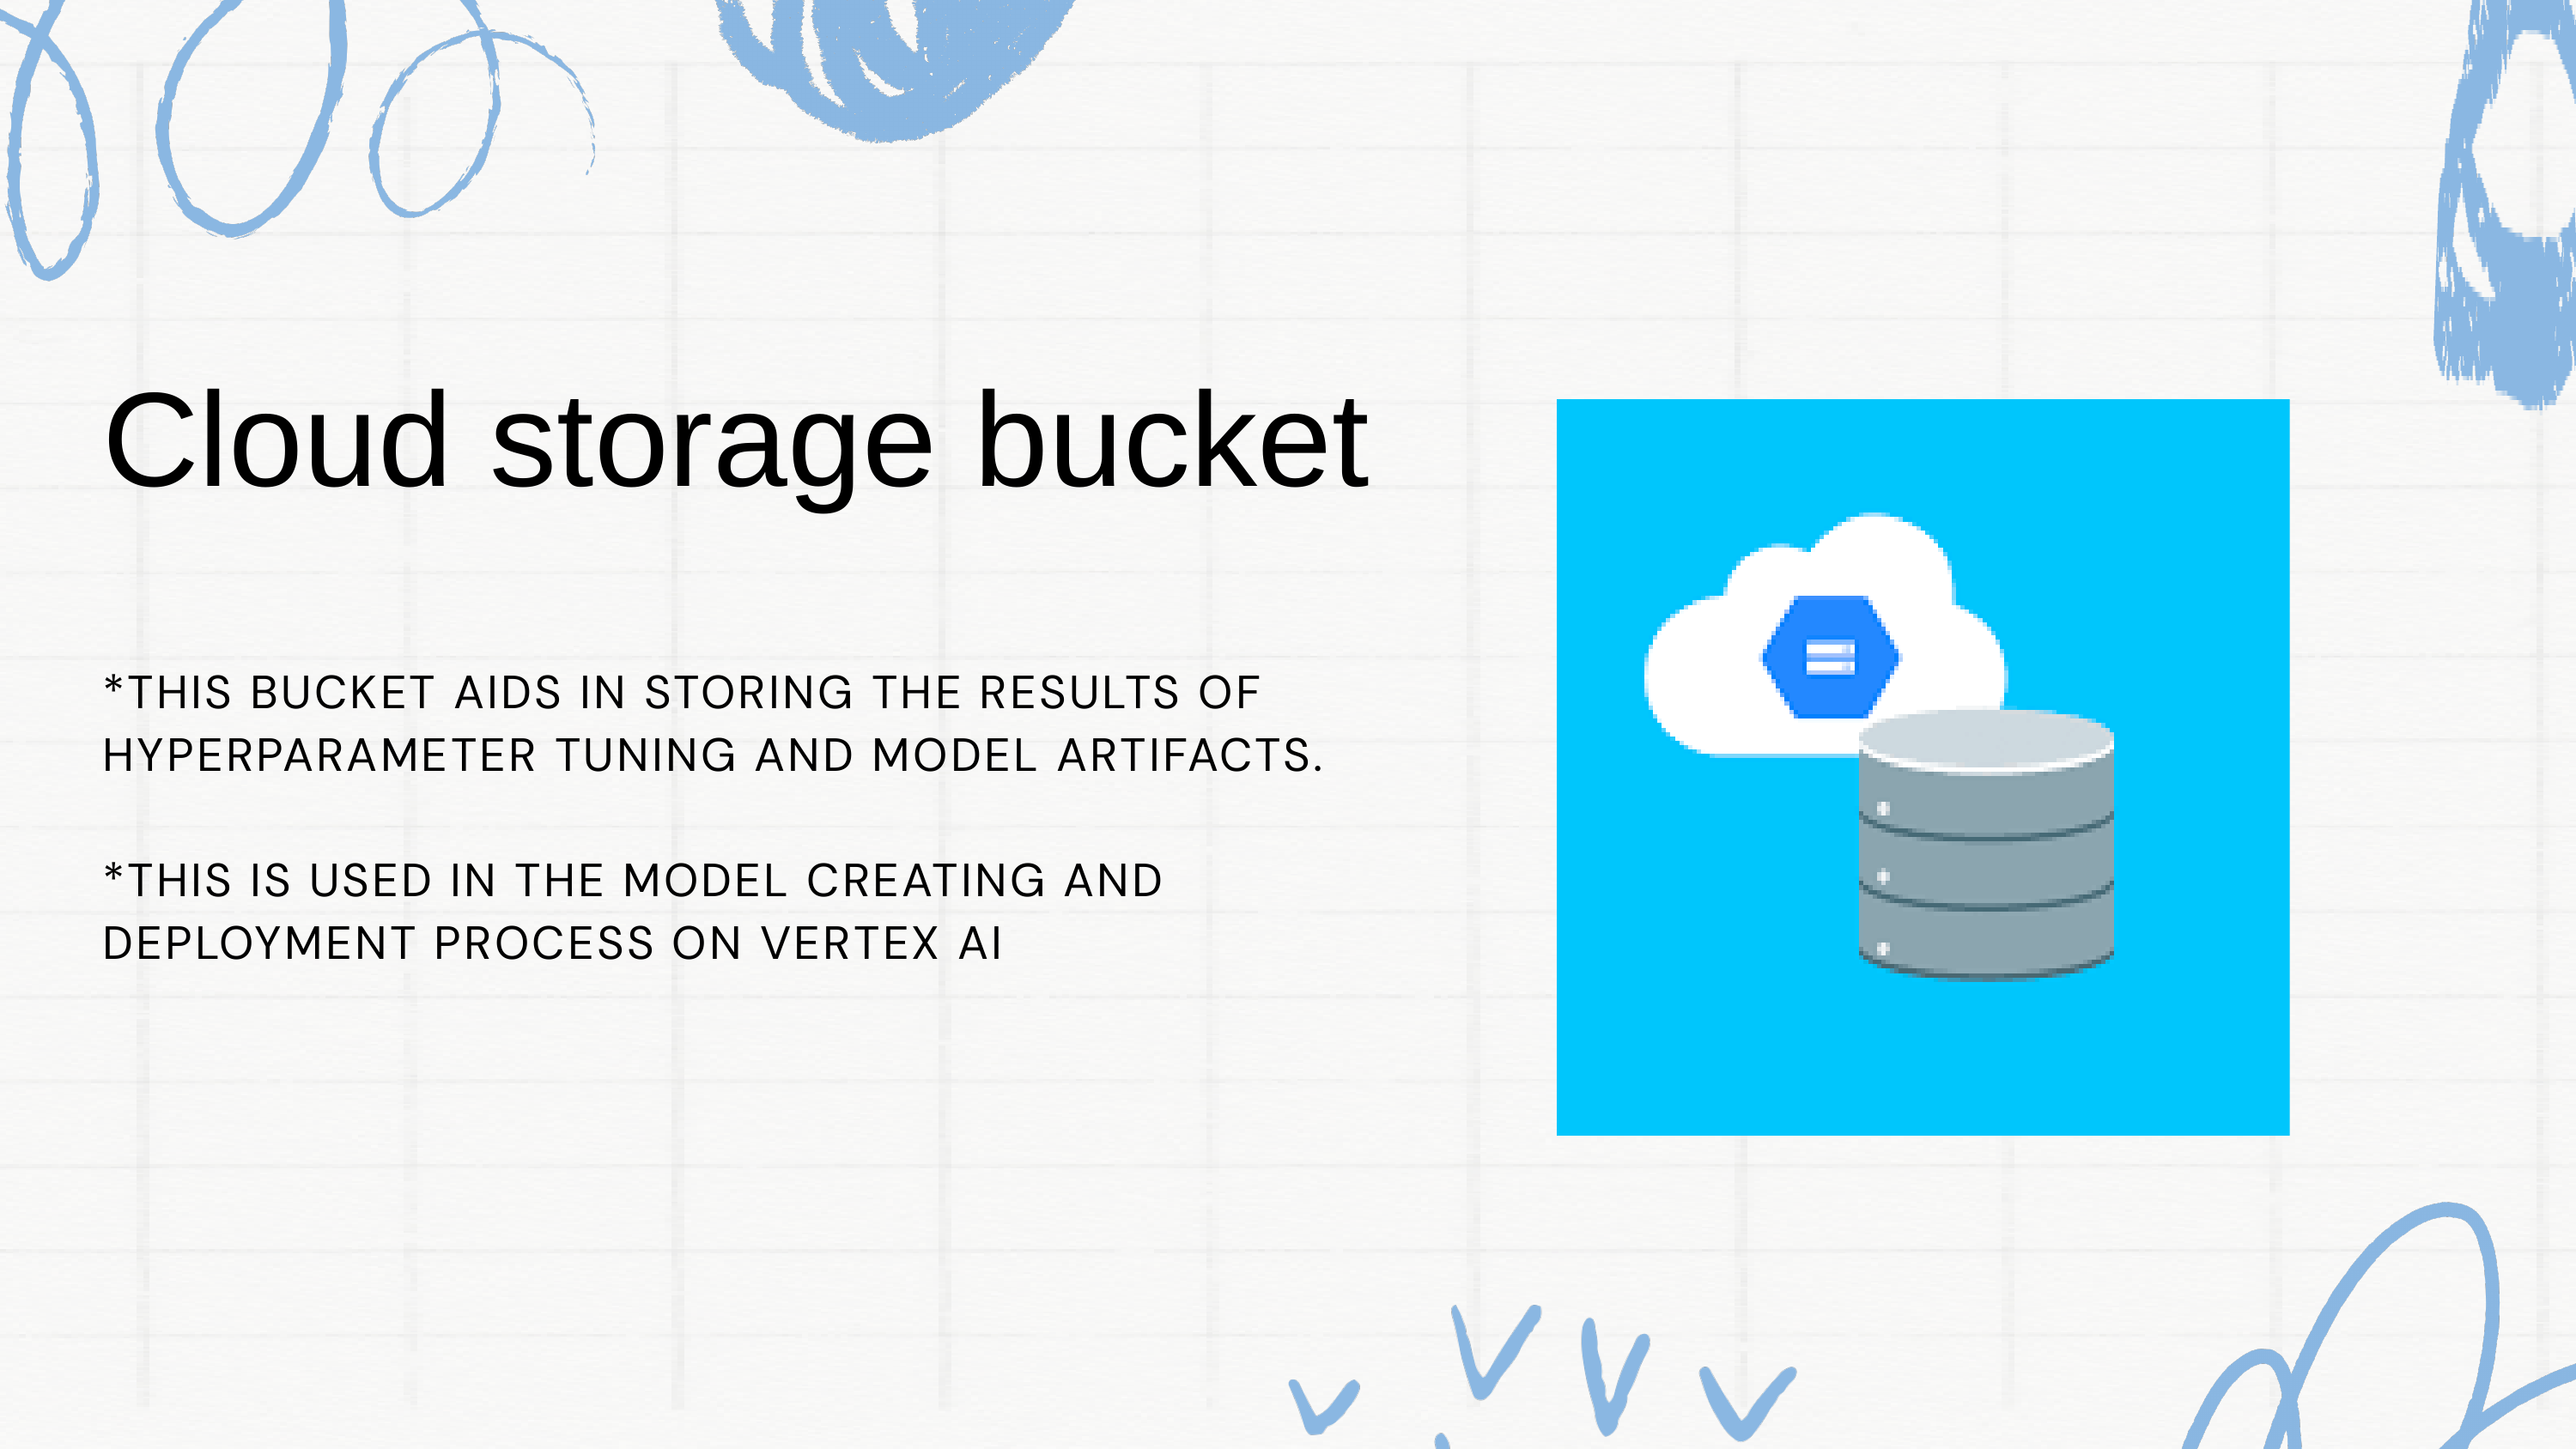

Cloud storage bucket

*THIS BUCKET AIDS IN STORING THE RESULTS OF HYPERPARAMETER TUNING AND MODEL ARTIFACTS.

*THIS IS USED IN THE MODEL CREATING AND DEPLOYMENT PROCESS ON VERTEX AI